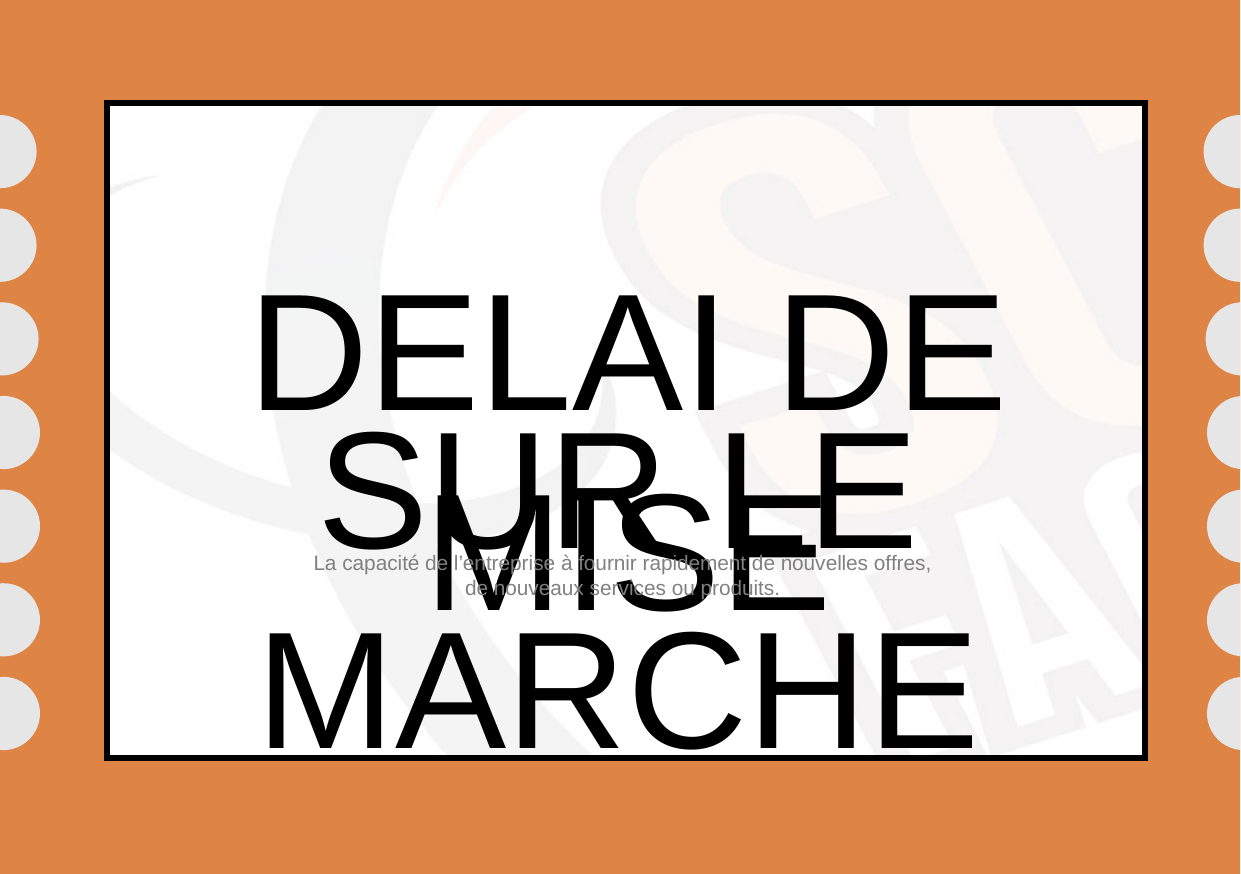

DELAI DE MISE

SUR LE MARCHE

La capacité de l’entreprise à fournir rapidement de nouvelles offres,
de nouveaux services ou produits.